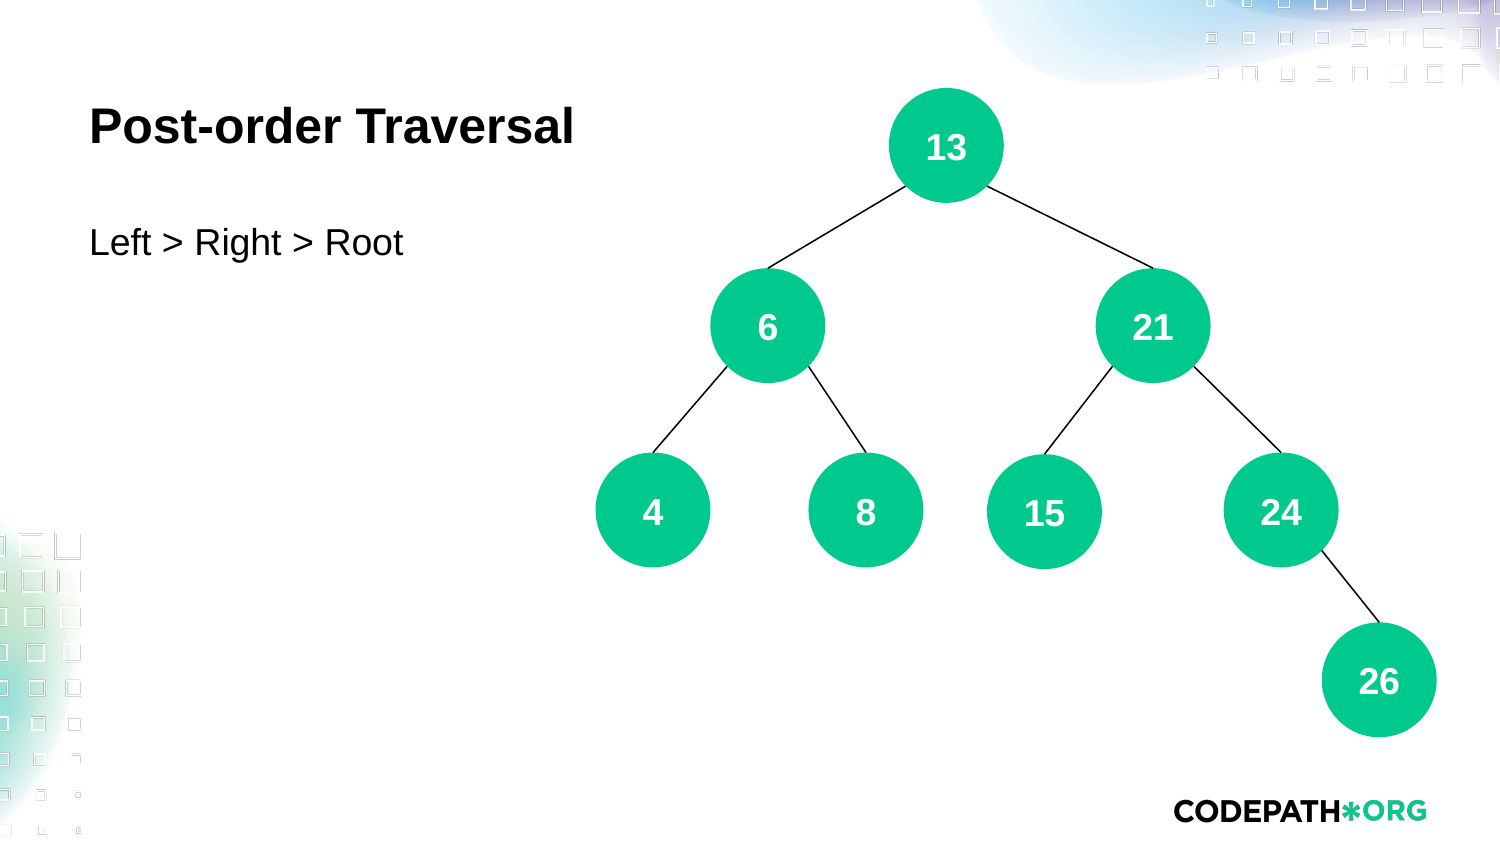

# Post-order Traversal
13
Left > Right > Root
6
21
4
8
24
15
26